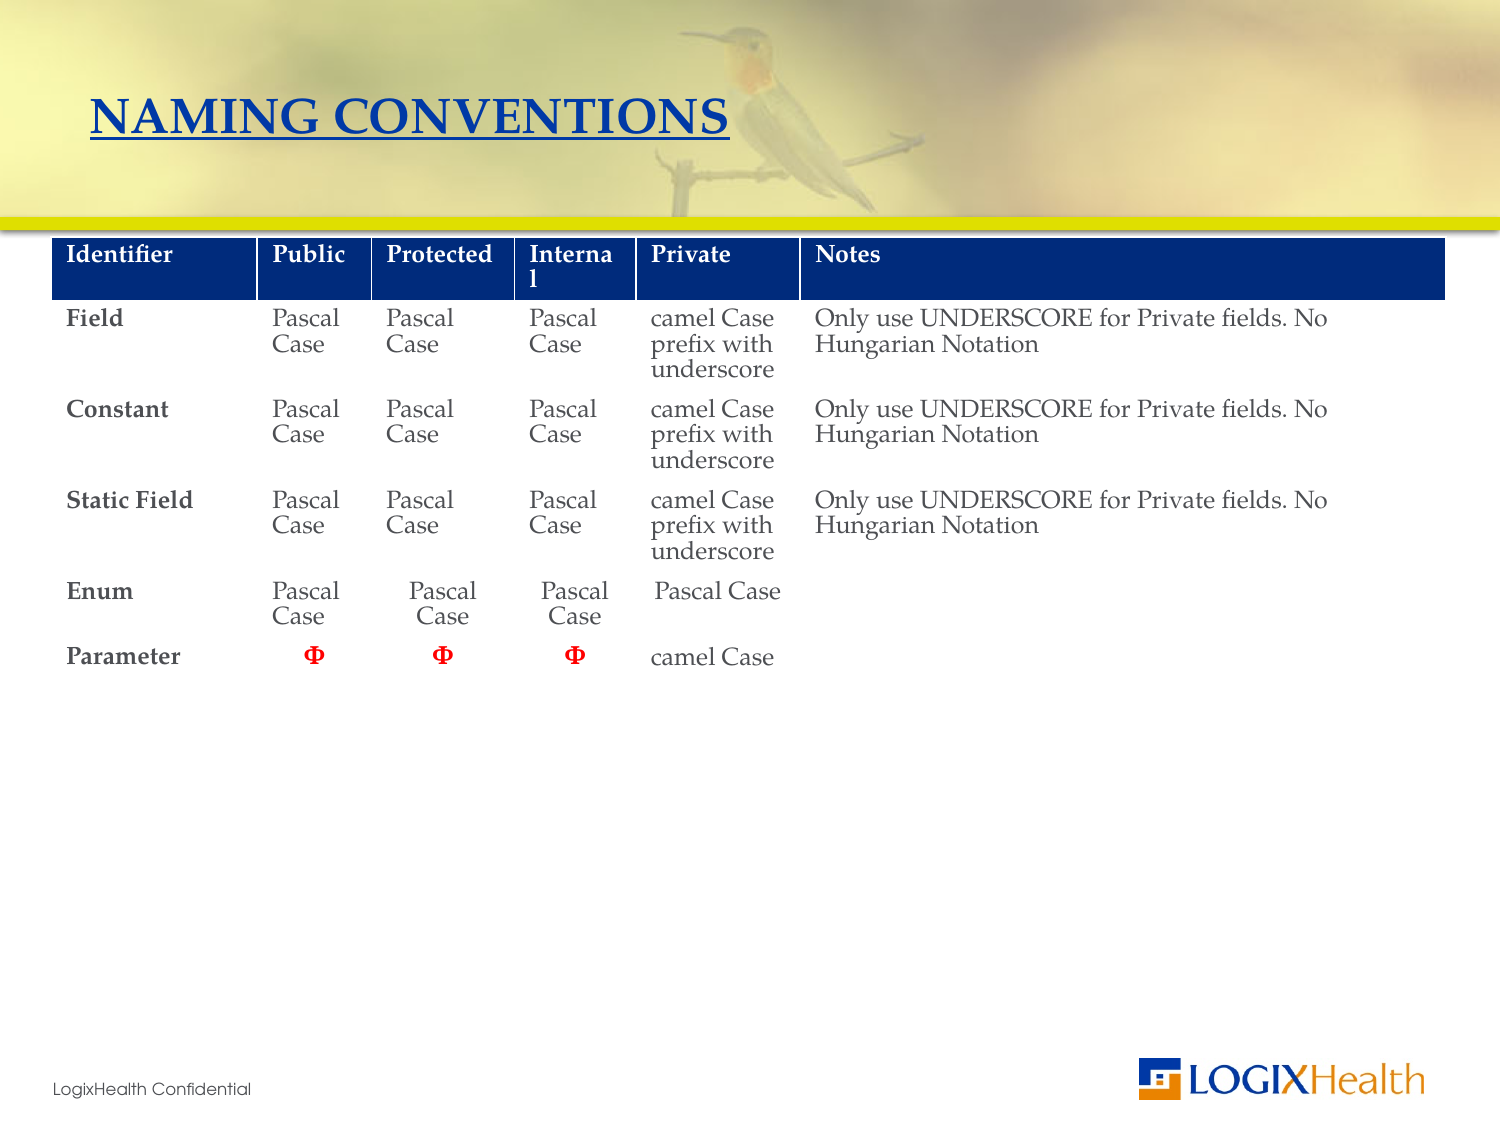

# Naming Conventions
| Identifier | Public | Protected | Internal | Private | Notes |
| --- | --- | --- | --- | --- | --- |
| Field | Pascal Case | Pascal Case | Pascal Case | camel Case prefix with underscore | Only use UNDERSCORE for Private fields. No Hungarian Notation |
| Constant | Pascal Case | Pascal Case | Pascal Case | camel Case prefix with underscore | Only use UNDERSCORE for Private fields. No Hungarian Notation |
| Static Field | Pascal Case | Pascal Case | Pascal Case | camel Case prefix with underscore | Only use UNDERSCORE for Private fields. No Hungarian Notation |
| Enum | Pascal Case | Pascal Case | Pascal Case | Pascal Case |  |
| Parameter | Ф | Ф | Ф | camel Case |  |